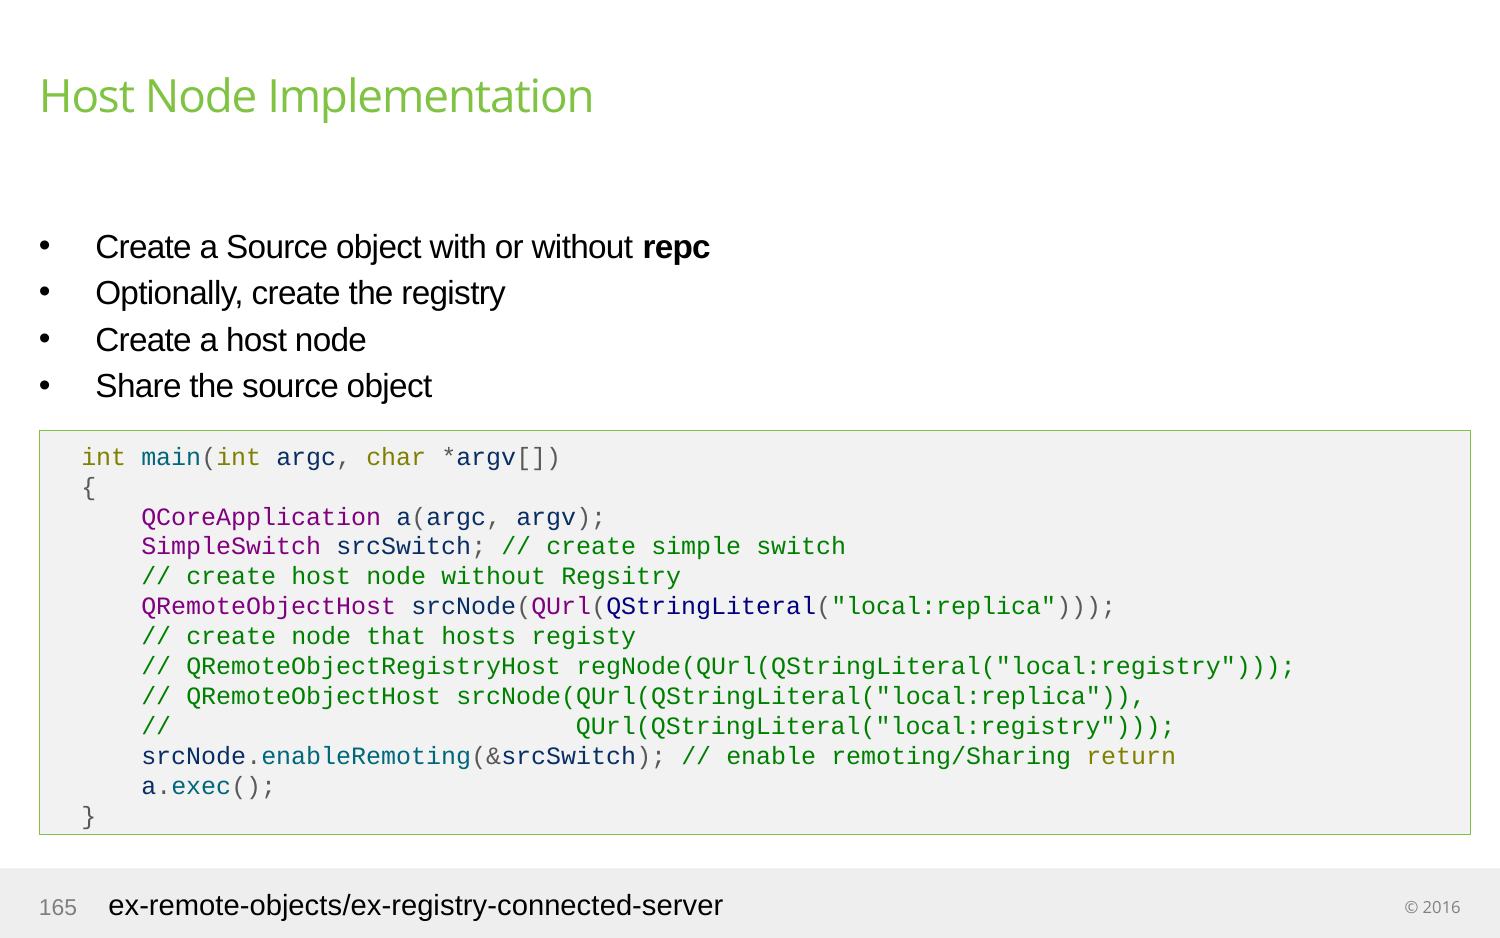

# Host Node Implementation
Create a Source object with or without repc
Optionally, create the registry
Create a host node
Share the source object
int main(int argc, char *argv[])
{
    QCoreApplication a(argc, argv);
    SimpleSwitch srcSwitch; // create simple switch
    // create host node without Regsitry
    QRemoteObjectHost srcNode(QUrl(QStringLiteral("local:replica")));
    // create node that hosts registy
    // QRemoteObjectRegistryHost regNode(QUrl(QStringLiteral("local:registry")));
    // QRemoteObjectHost srcNode(QUrl(QStringLiteral("local:replica")),
    //                           QUrl(QStringLiteral("local:registry")));
    srcNode.enableRemoting(&srcSwitch); // enable remoting/Sharing return
    a.exec();
}
165
ex-remote-objects/ex-registry-connected-server
© 2016